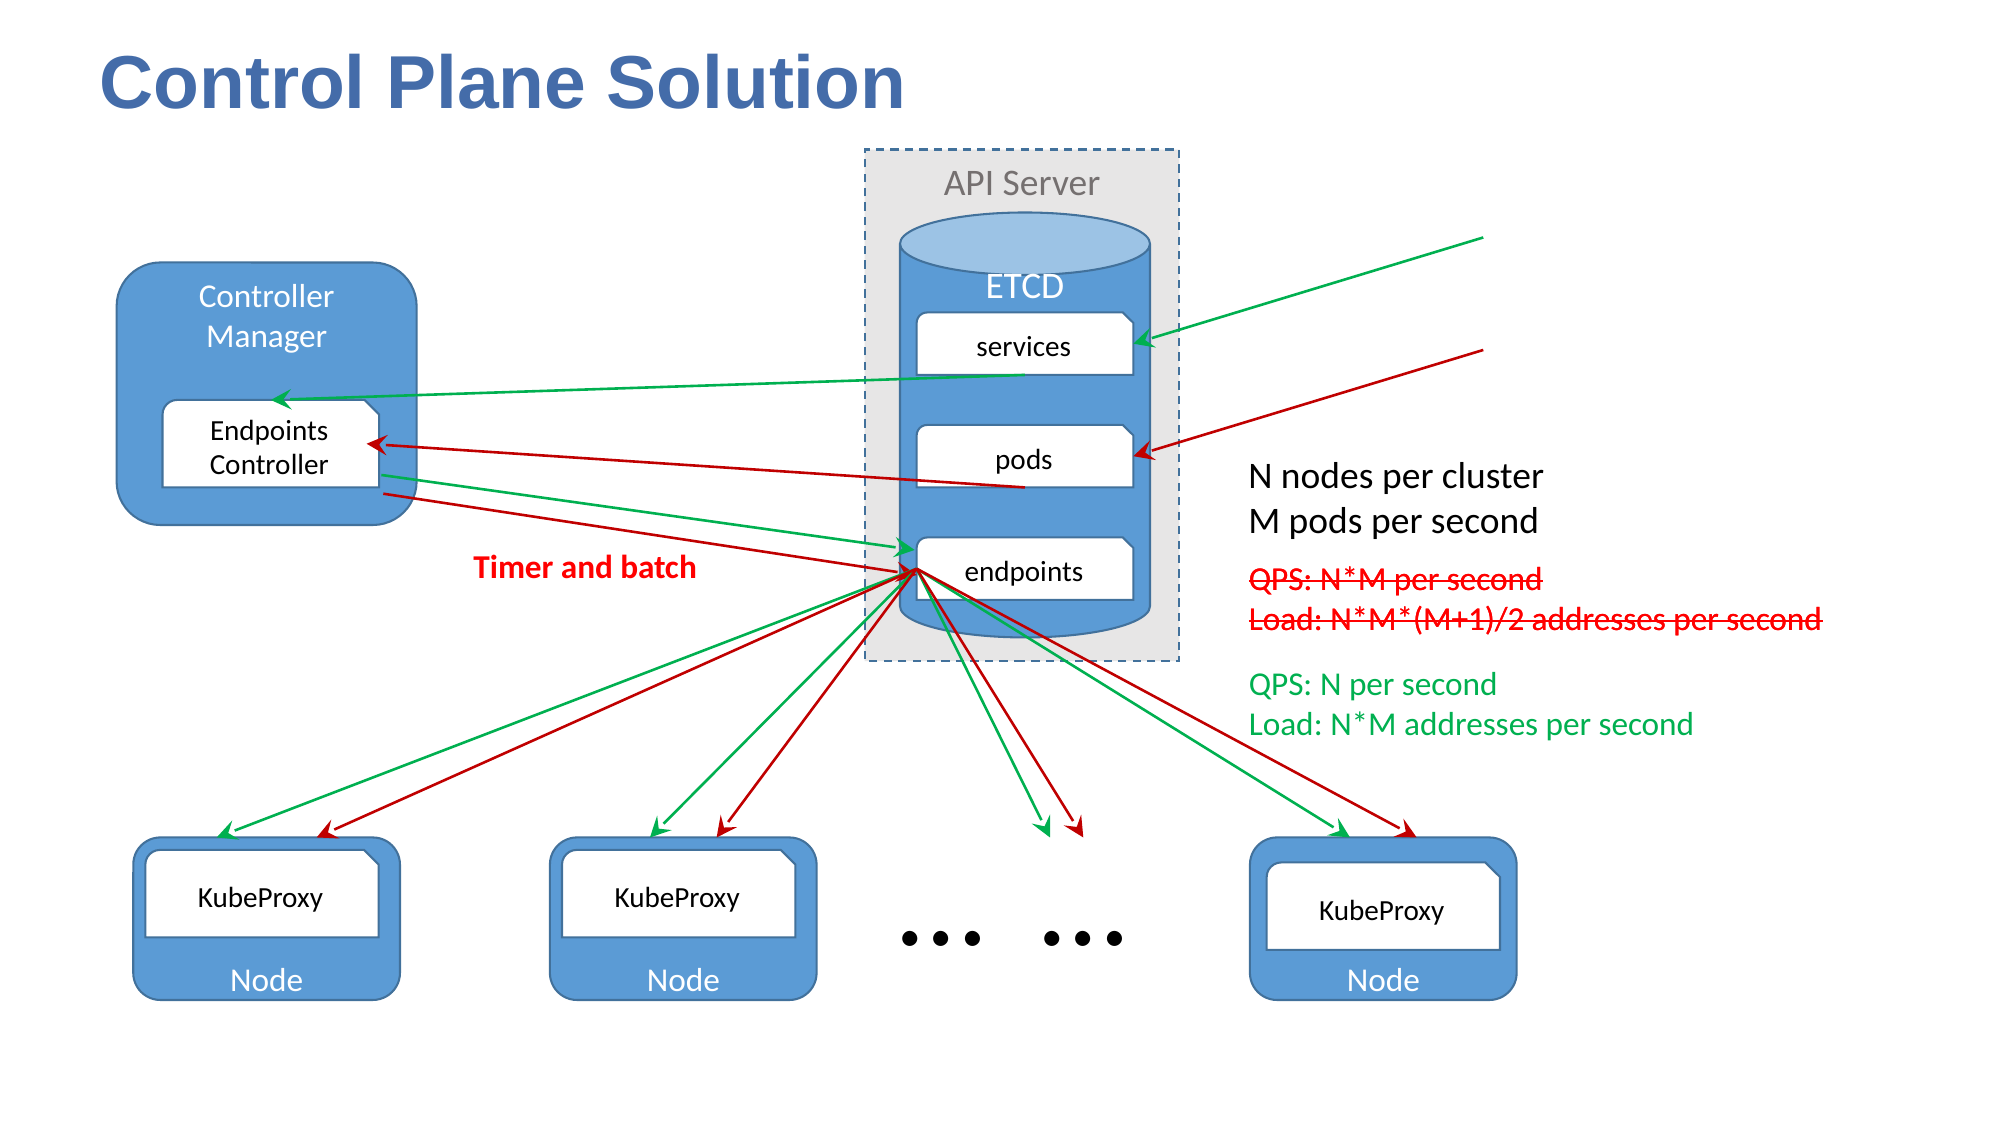

# Control Plane Solution
API Server

ETCD

Controller Manager

services
Endpoints
Controller
pods
N nodes per cluster
M pods per second
Timer and batch
endpoints
QPS: N*M per second
Load: N*M*(M+1)/2 addresses per second
QPS: N*M per second
Load: N*M*(M+1)/2 addresses per second
QPS: N per second
Load: N*M addresses per second
…  …

Node

Node

Node

KubeProxy
KubeProxy
KubeProxy